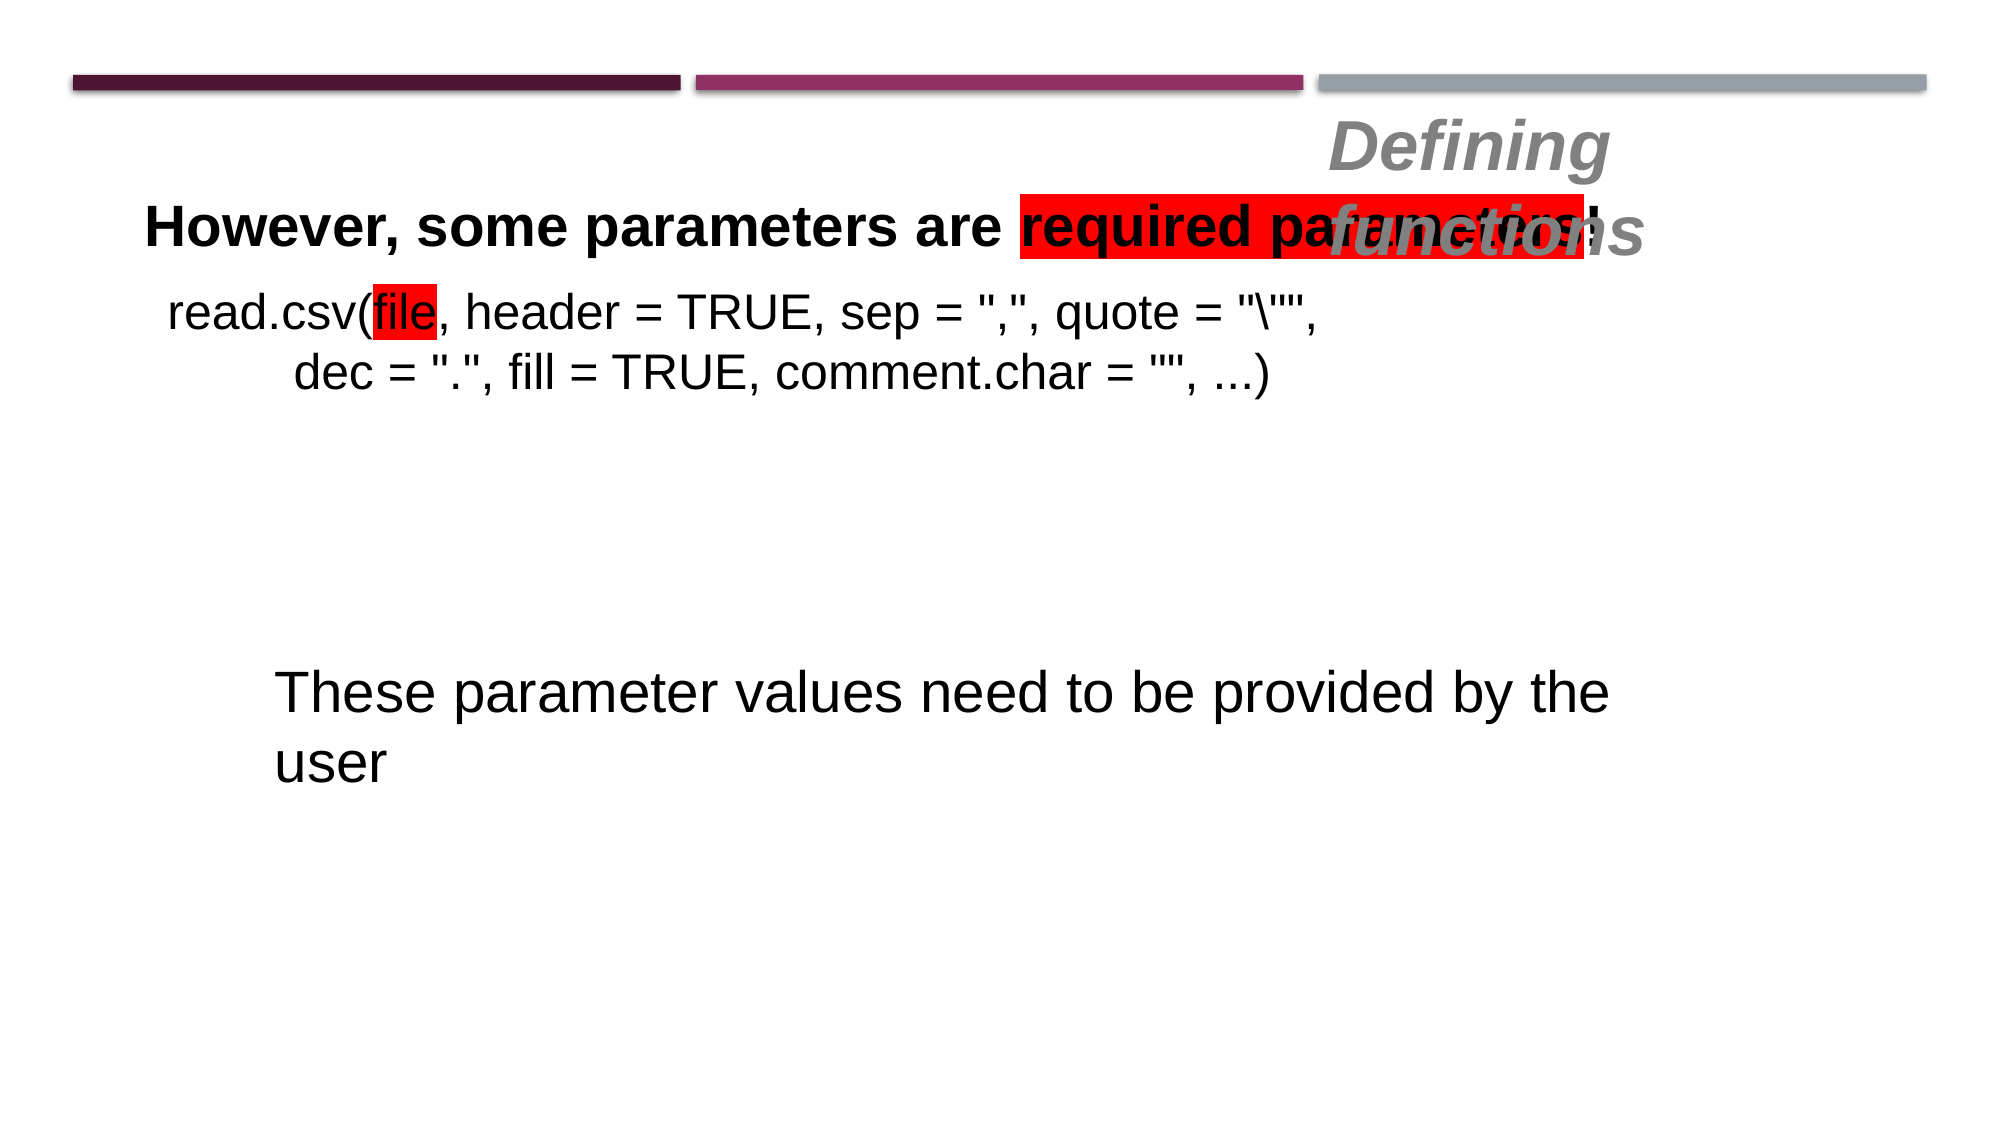

Defining functions
However, some parameters are required parameters!
read.csv(file, header = TRUE, sep = ",", quote = "\"",
         dec = ".", fill = TRUE, comment.char = "", ...)
These parameter values need to be provided by the user